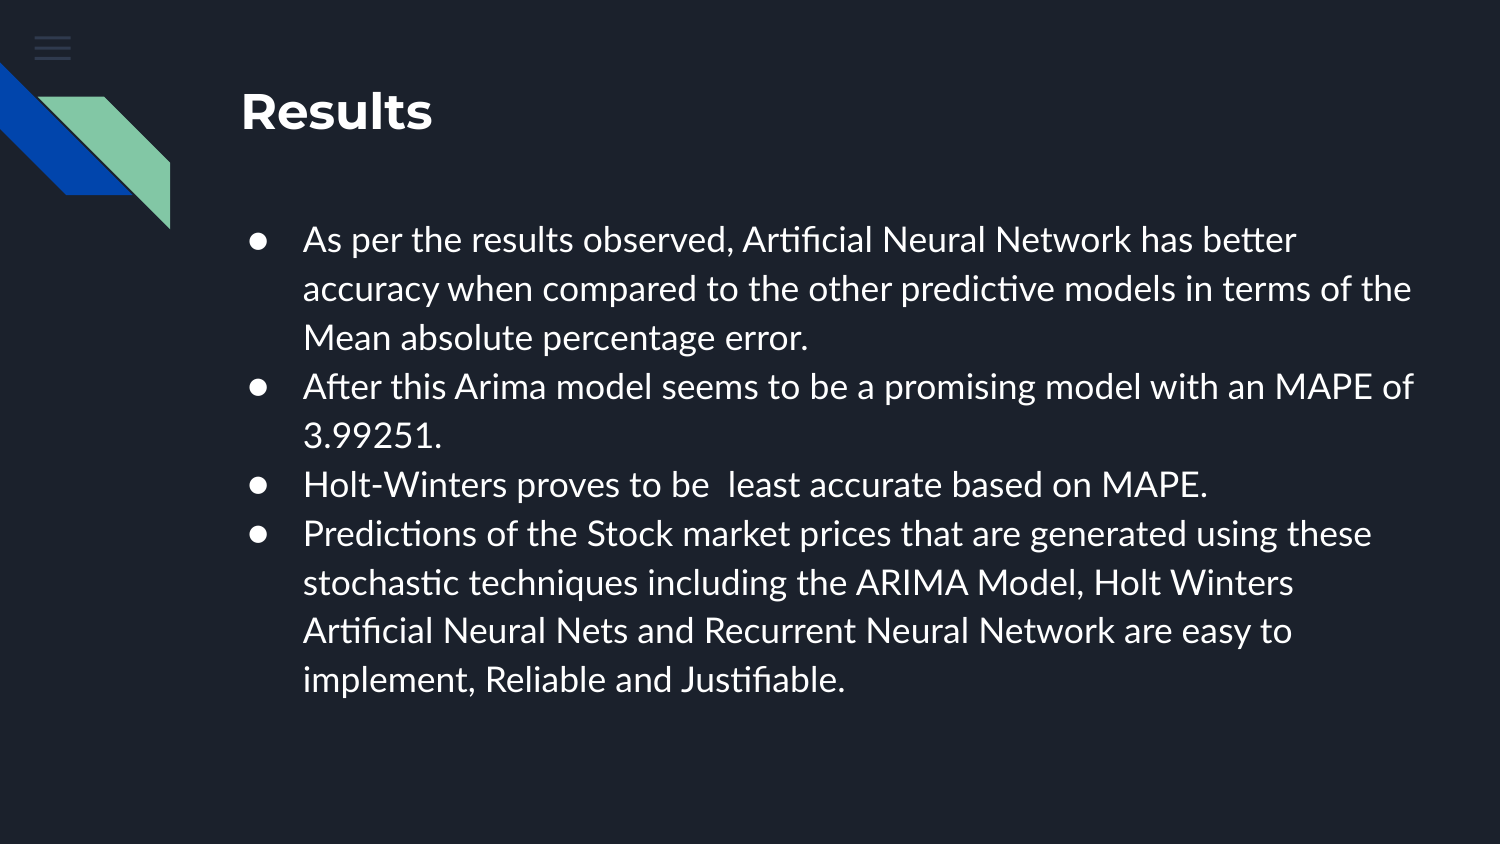

# Results
As per the results observed, Artificial Neural Network has better accuracy when compared to the other predictive models in terms of the Mean absolute percentage error.
After this Arima model seems to be a promising model with an MAPE of 3.99251.
Holt-Winters proves to be  least accurate based on MAPE.
Predictions of the Stock market prices that are generated using these stochastic techniques including the ARIMA Model, Holt Winters Artificial Neural Nets and Recurrent Neural Network are easy to implement, Reliable and Justifiable.